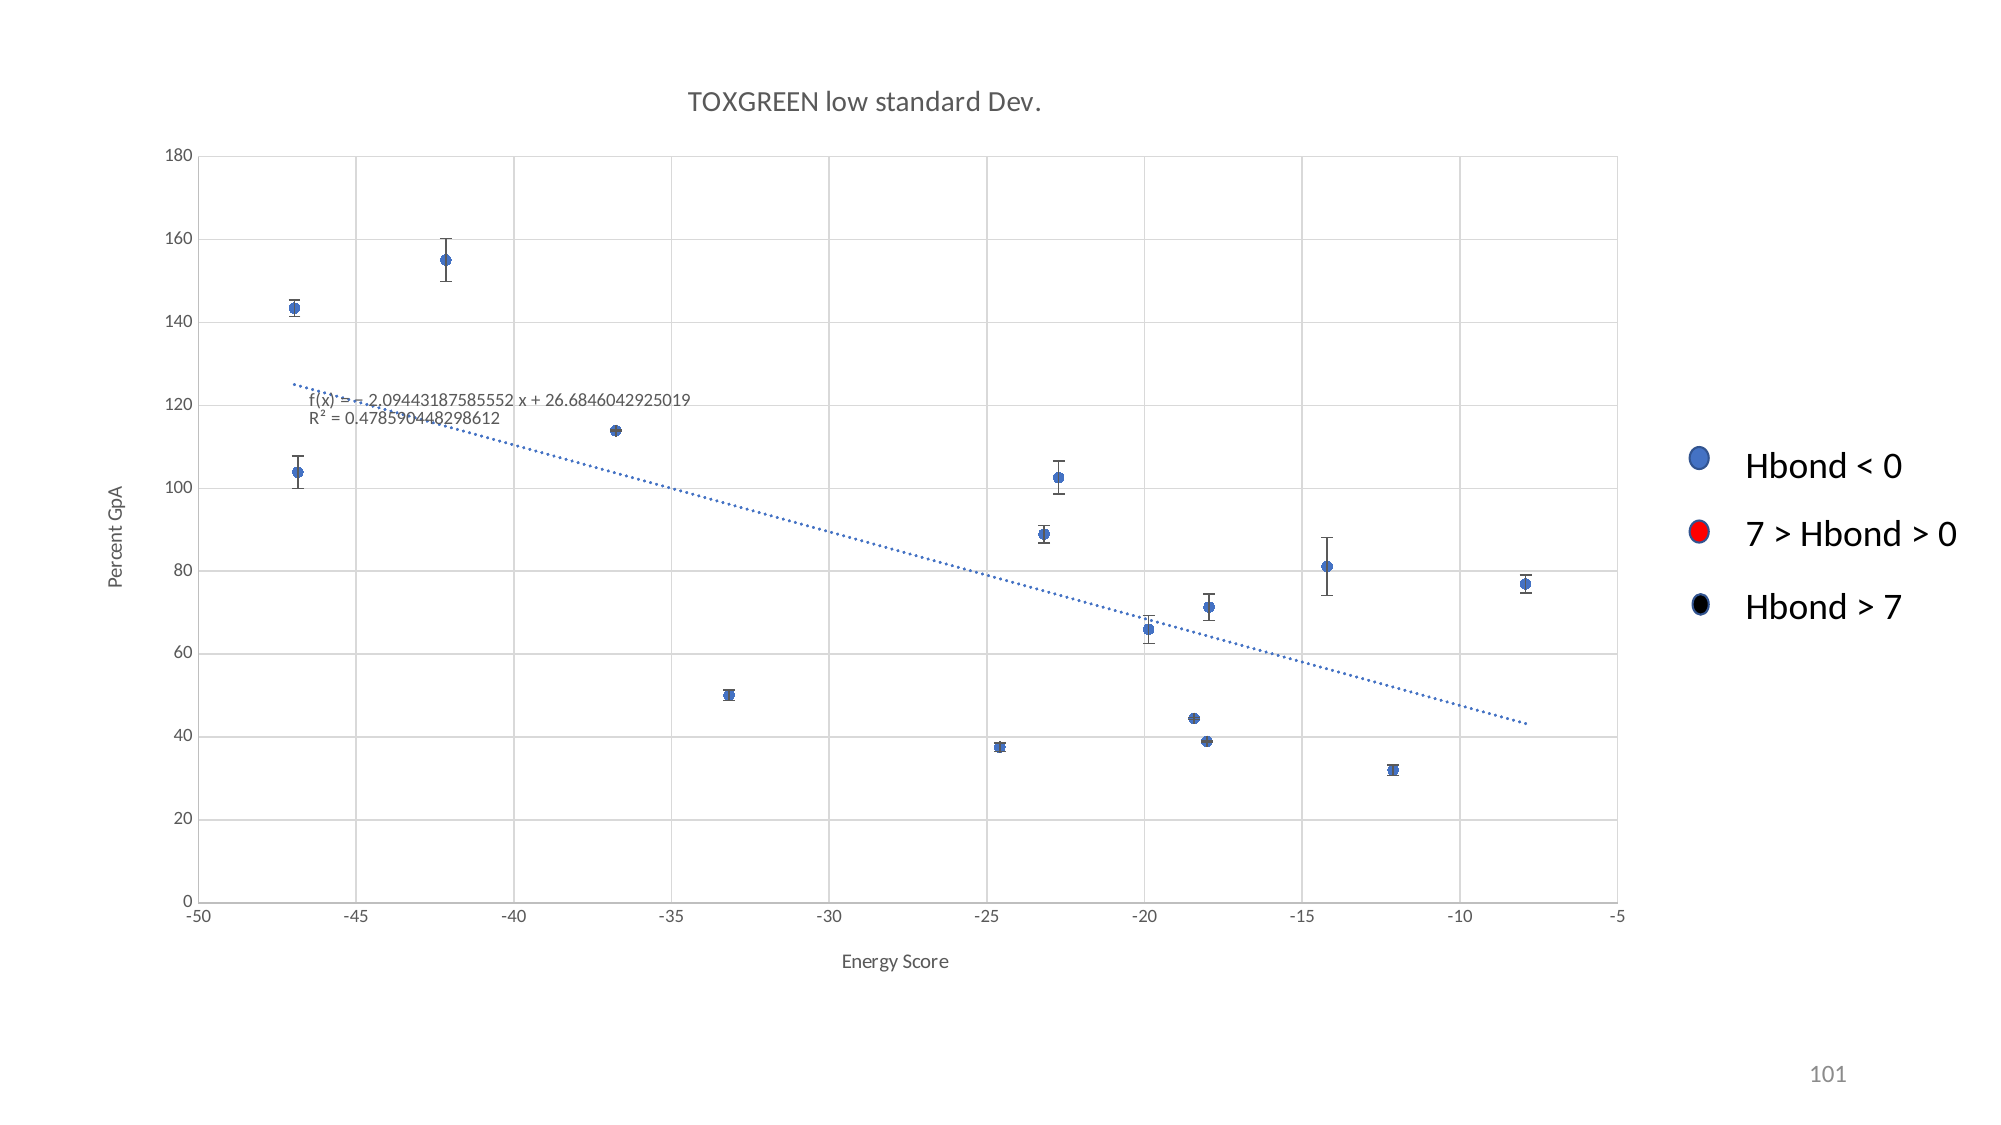

### Chart: TOXGREEN low standard Dev.

| Category |  |
|---|---|
Hbond < 0

7 > Hbond > 0

Hbond > 7

101